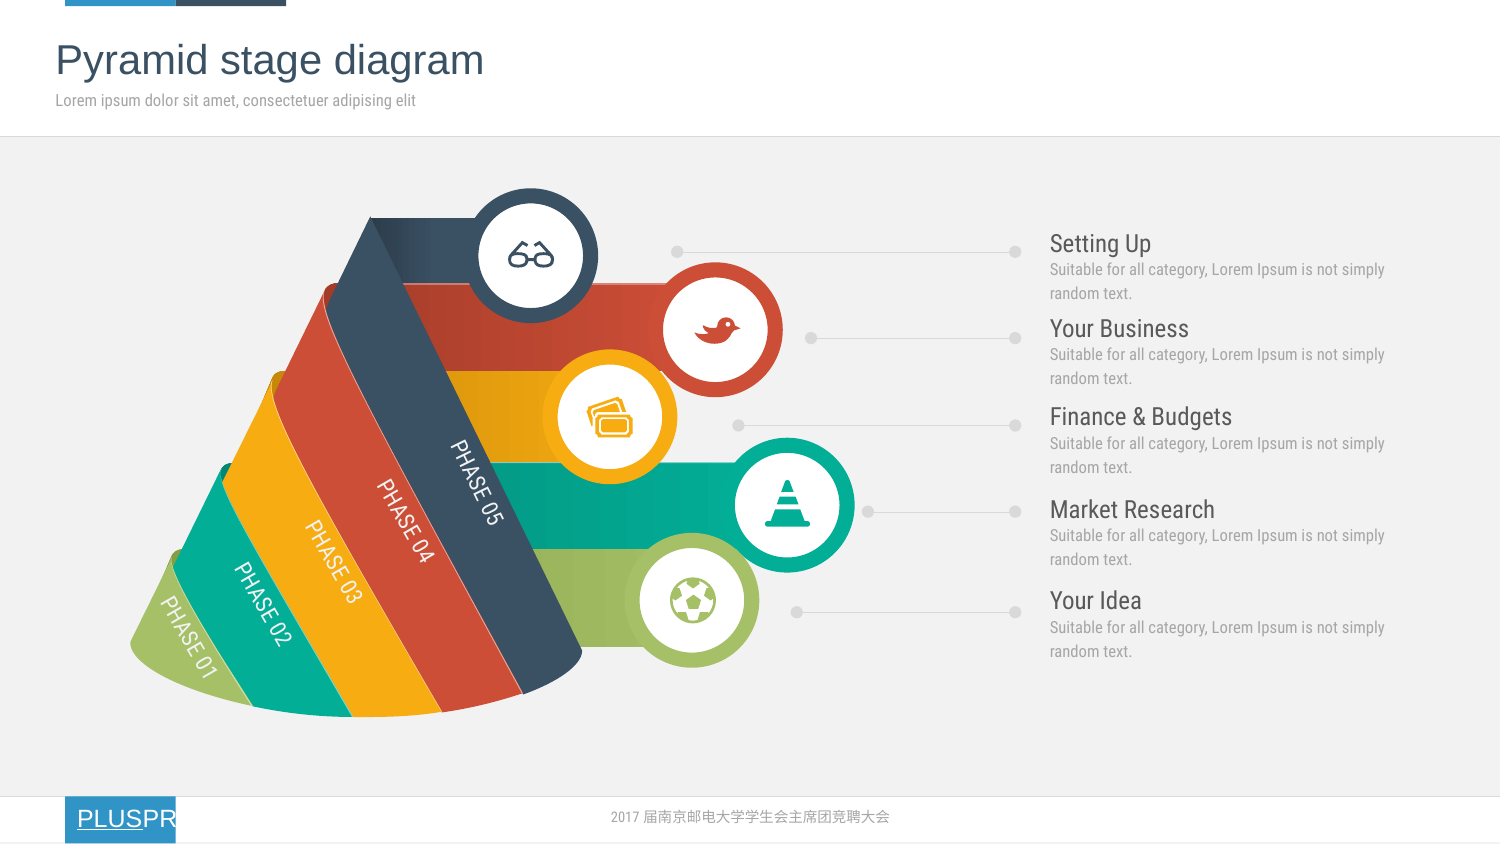

# Pyramid stage diagram
Lorem ipsum dolor sit amet, consectetuer adipising elit

Setting Up
Suitable for all category, Lorem Ipsum is not simply random text.

Your Business
Suitable for all category, Lorem Ipsum is not simply random text.

Finance & Budgets
Suitable for all category, Lorem Ipsum is not simply random text.

PHASE 05

Market Research
Suitable for all category, Lorem Ipsum is not simply random text.
PHASE 04

PHASE 03

Your Idea
Suitable for all category, Lorem Ipsum is not simply random text.
PHASE 02

PHASE 01